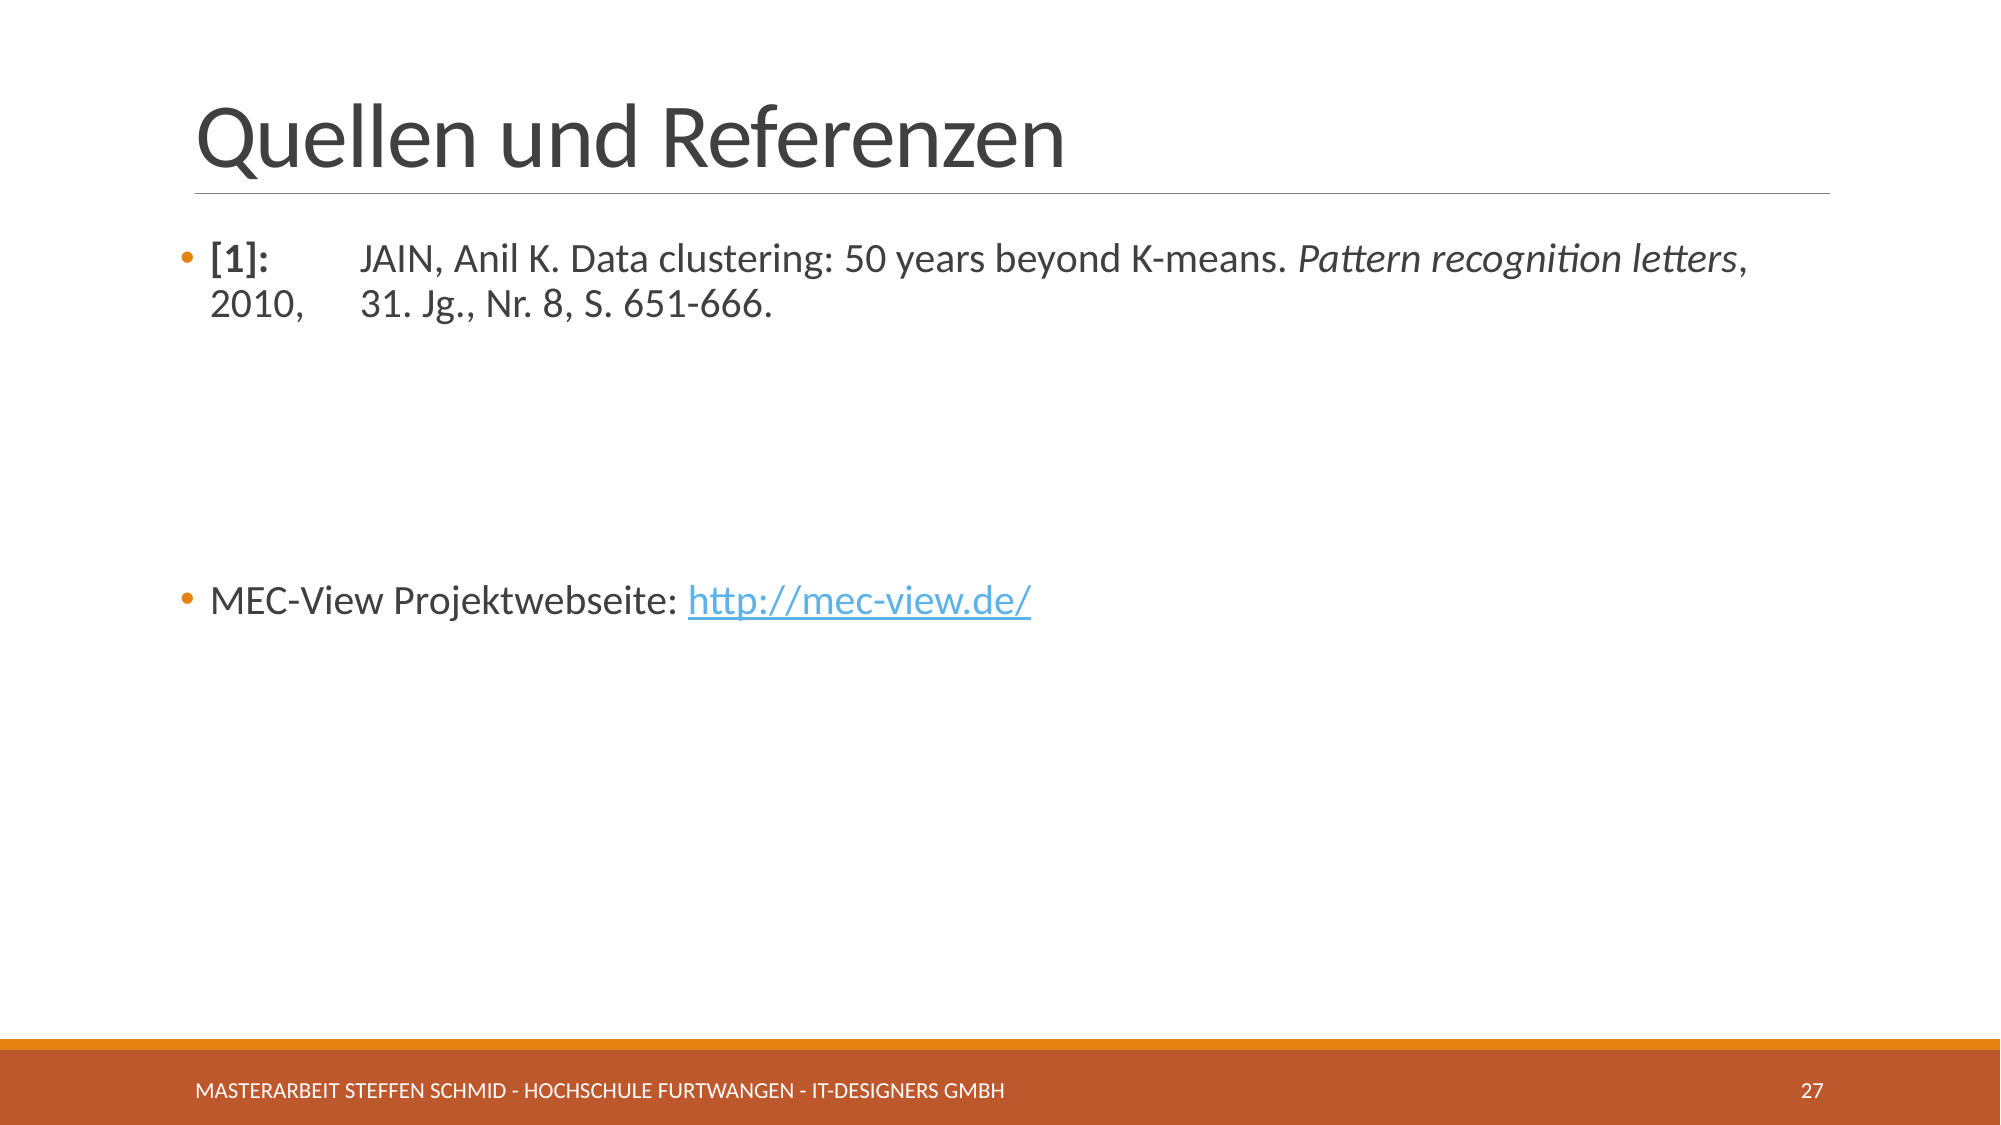

# Quellen und Referenzen
[1]:	JAIN, Anil K. Data clustering: 50 years beyond K-means. Pattern recognition letters, 2010, 	31. Jg., Nr. 8, S. 651-666.

MEC-View Projektwebseite: http://mec-view.de/

Masterarbeit Steffen Schmid - Hochschule Furtwangen - IT-Designers GmbH
27